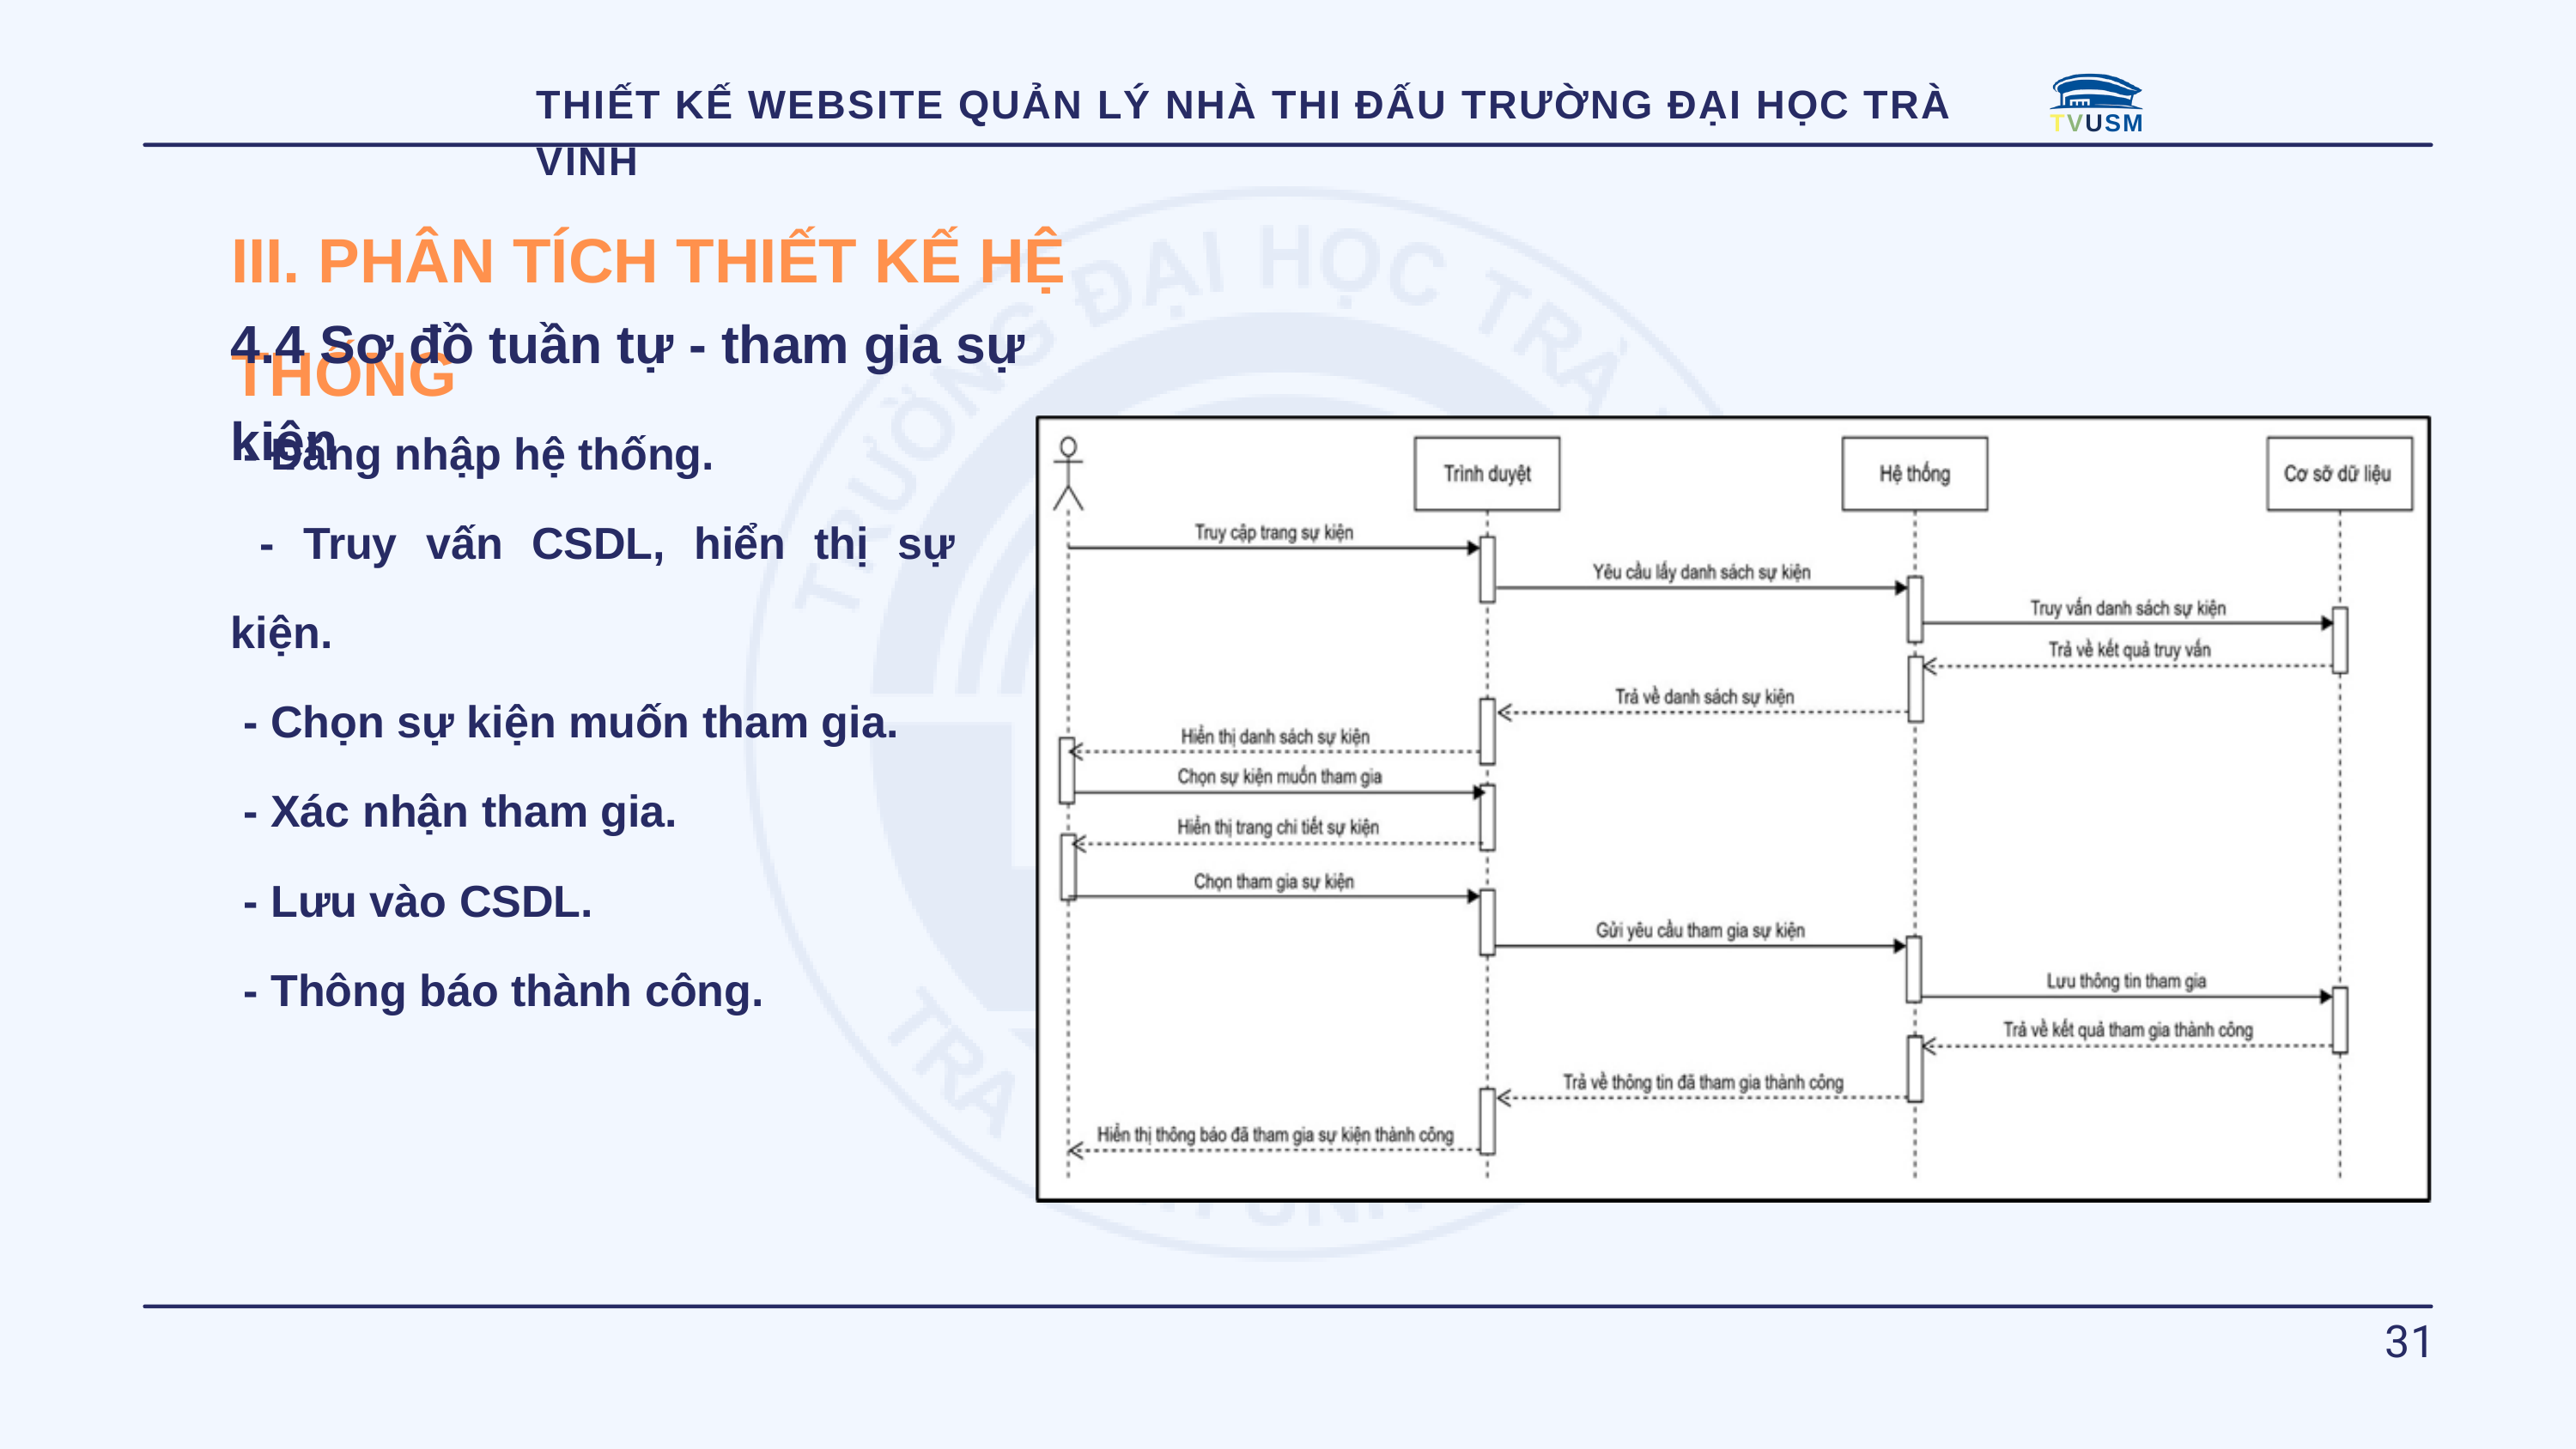

TVUSM
THIẾT KẾ WEBSITE QUẢN LÝ NHÀ THI ĐẤU TRƯỜNG ĐẠI HỌC TRÀ VINH

III. PHÂN TÍCH THIẾT KẾ HỆ THỐNG

4.4 Sơ đồ tuần tự - tham gia sự kiện
 - Đăng nhập hệ thống.
 - Truy vấn CSDL, hiển thị sự kiện.
 - Chọn sự kiện muốn tham gia.
 - Xác nhận tham gia.
 - Lưu vào CSDL.
 - Thông báo thành công.

31